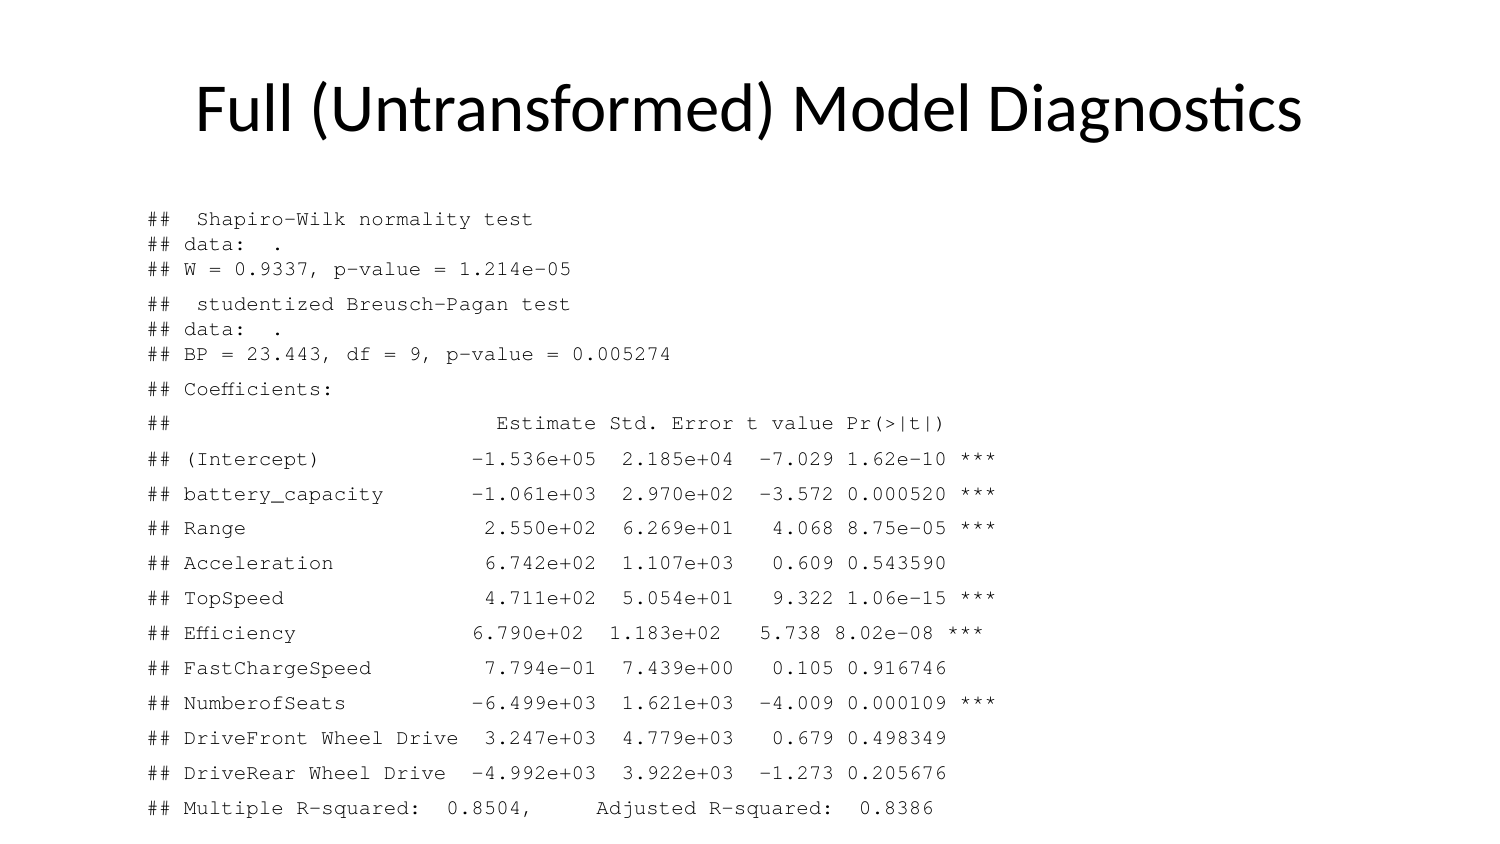

# Full (Untransformed) Model Diagnostics
##  Shapiro-Wilk normality test ## data:  . ## W = 0.9337, p-value = 1.214e-05
##  studentized Breusch-Pagan test ## data:  . ## BP = 23.443, df = 9, p-value = 0.005274
## Coefficients:
##                          Estimate Std. Error t value Pr(>|t|)
## (Intercept)            -1.536e+05  2.185e+04  -7.029 1.62e-10 ***
## battery_capacity       -1.061e+03  2.970e+02  -3.572 0.000520 ***
## Range                   2.550e+02  6.269e+01   4.068 8.75e-05 ***
## Acceleration            6.742e+02  1.107e+03   0.609 0.543590
## TopSpeed                4.711e+02  5.054e+01   9.322 1.06e-15 ***
## Efficiency              6.790e+02  1.183e+02   5.738 8.02e-08 ***
## FastChargeSpeed         7.794e-01  7.439e+00   0.105 0.916746
## NumberofSeats          -6.499e+03  1.621e+03  -4.009 0.000109 ***
## DriveFront Wheel Drive  3.247e+03  4.779e+03   0.679 0.498349
## DriveRear Wheel Drive  -4.992e+03  3.922e+03  -1.273 0.205676
## Multiple R-squared:  0.8504,	Adjusted R-squared:  0.8386